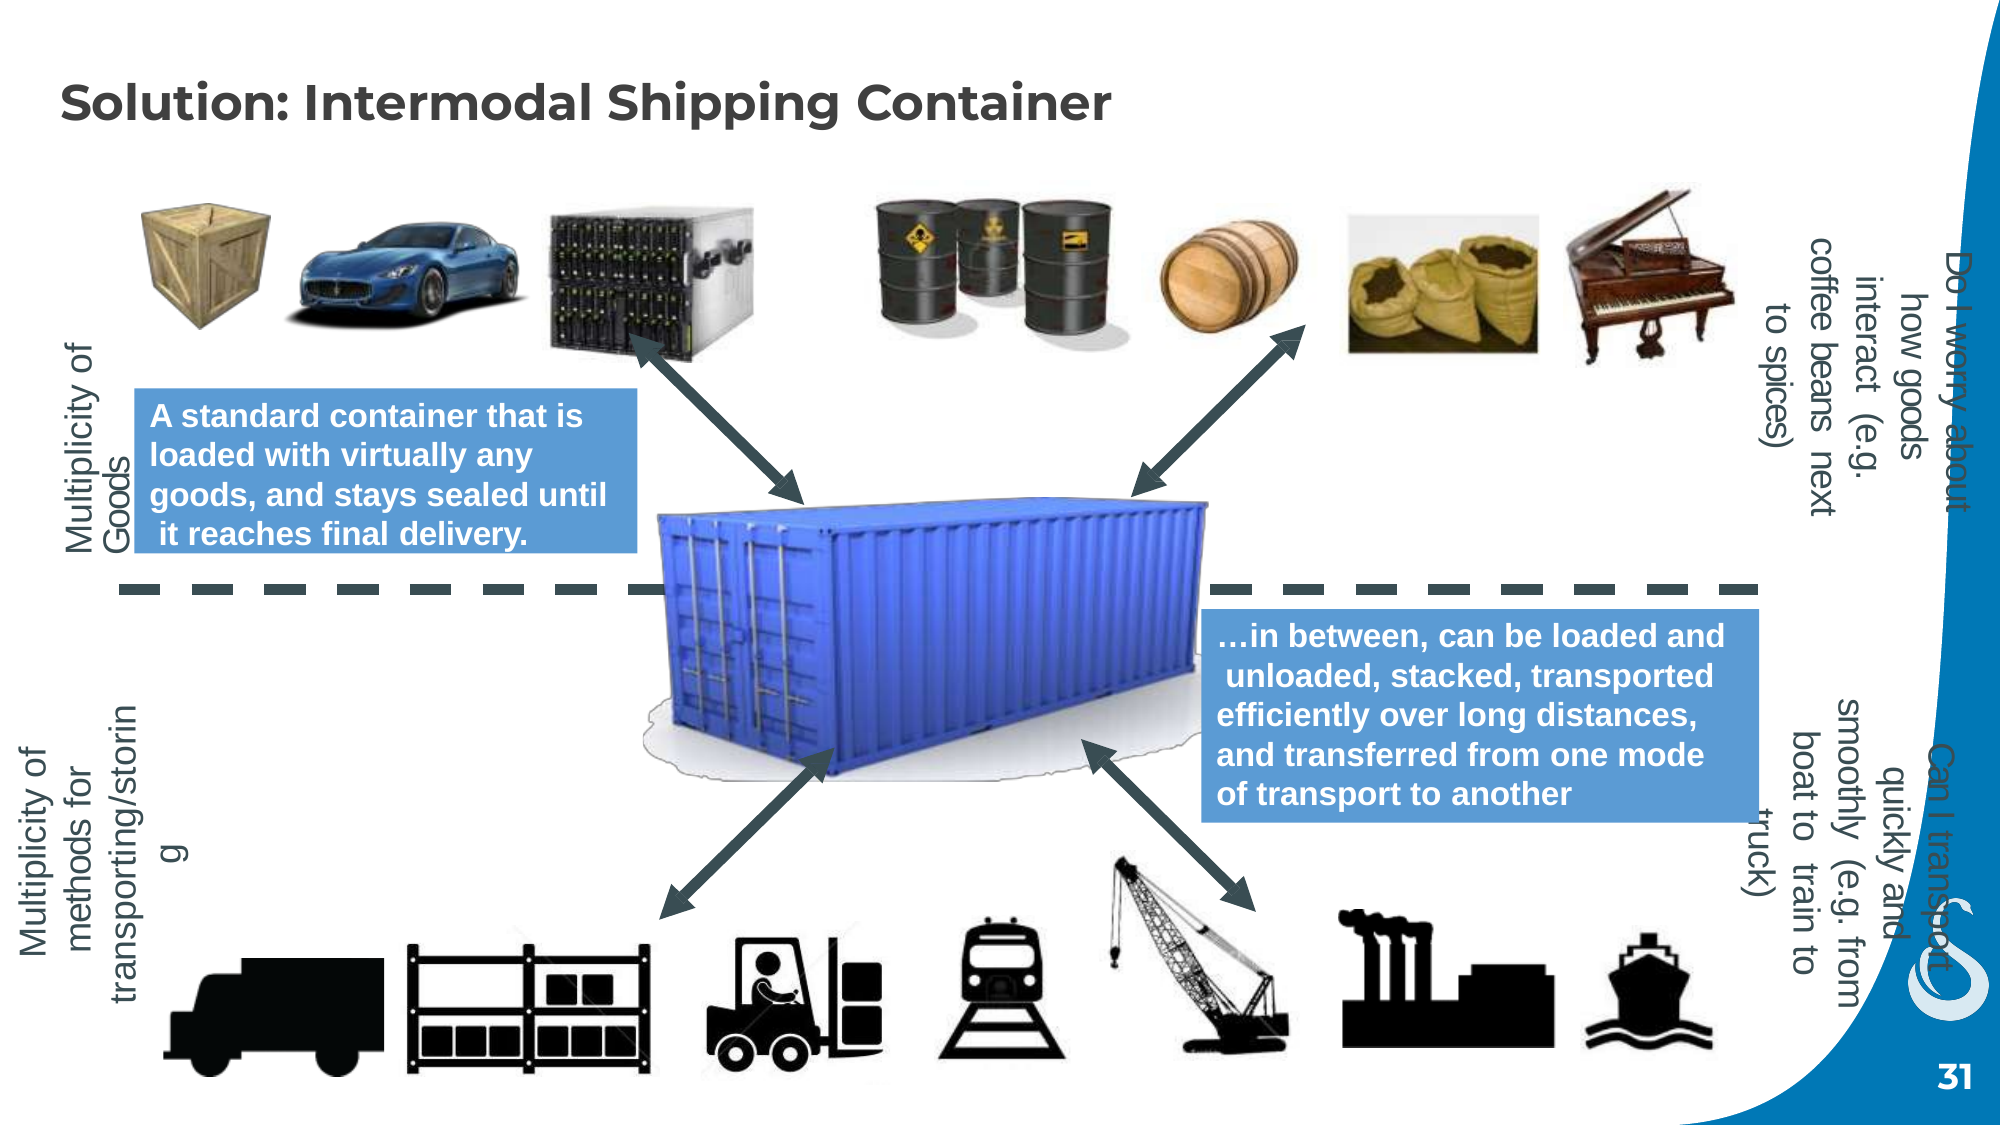

# Solution: Intermodal Shipping Container

Do I worry about
how goods interact  (e.g. coffee beans  next to spices)
Multiplicity of Goods

A standard container that is  loaded with virtually any  goods, and stays sealed until  it reaches final delivery.

…in between, can be loaded and  unloaded, stacked, transported  efficiently over long distances,  and transferred from one mode  of transport to another
Can I transport
quickly and smoothly  (e.g. from boat to  train to truck)
Multiplicity of
methods for  transporting/storing

31